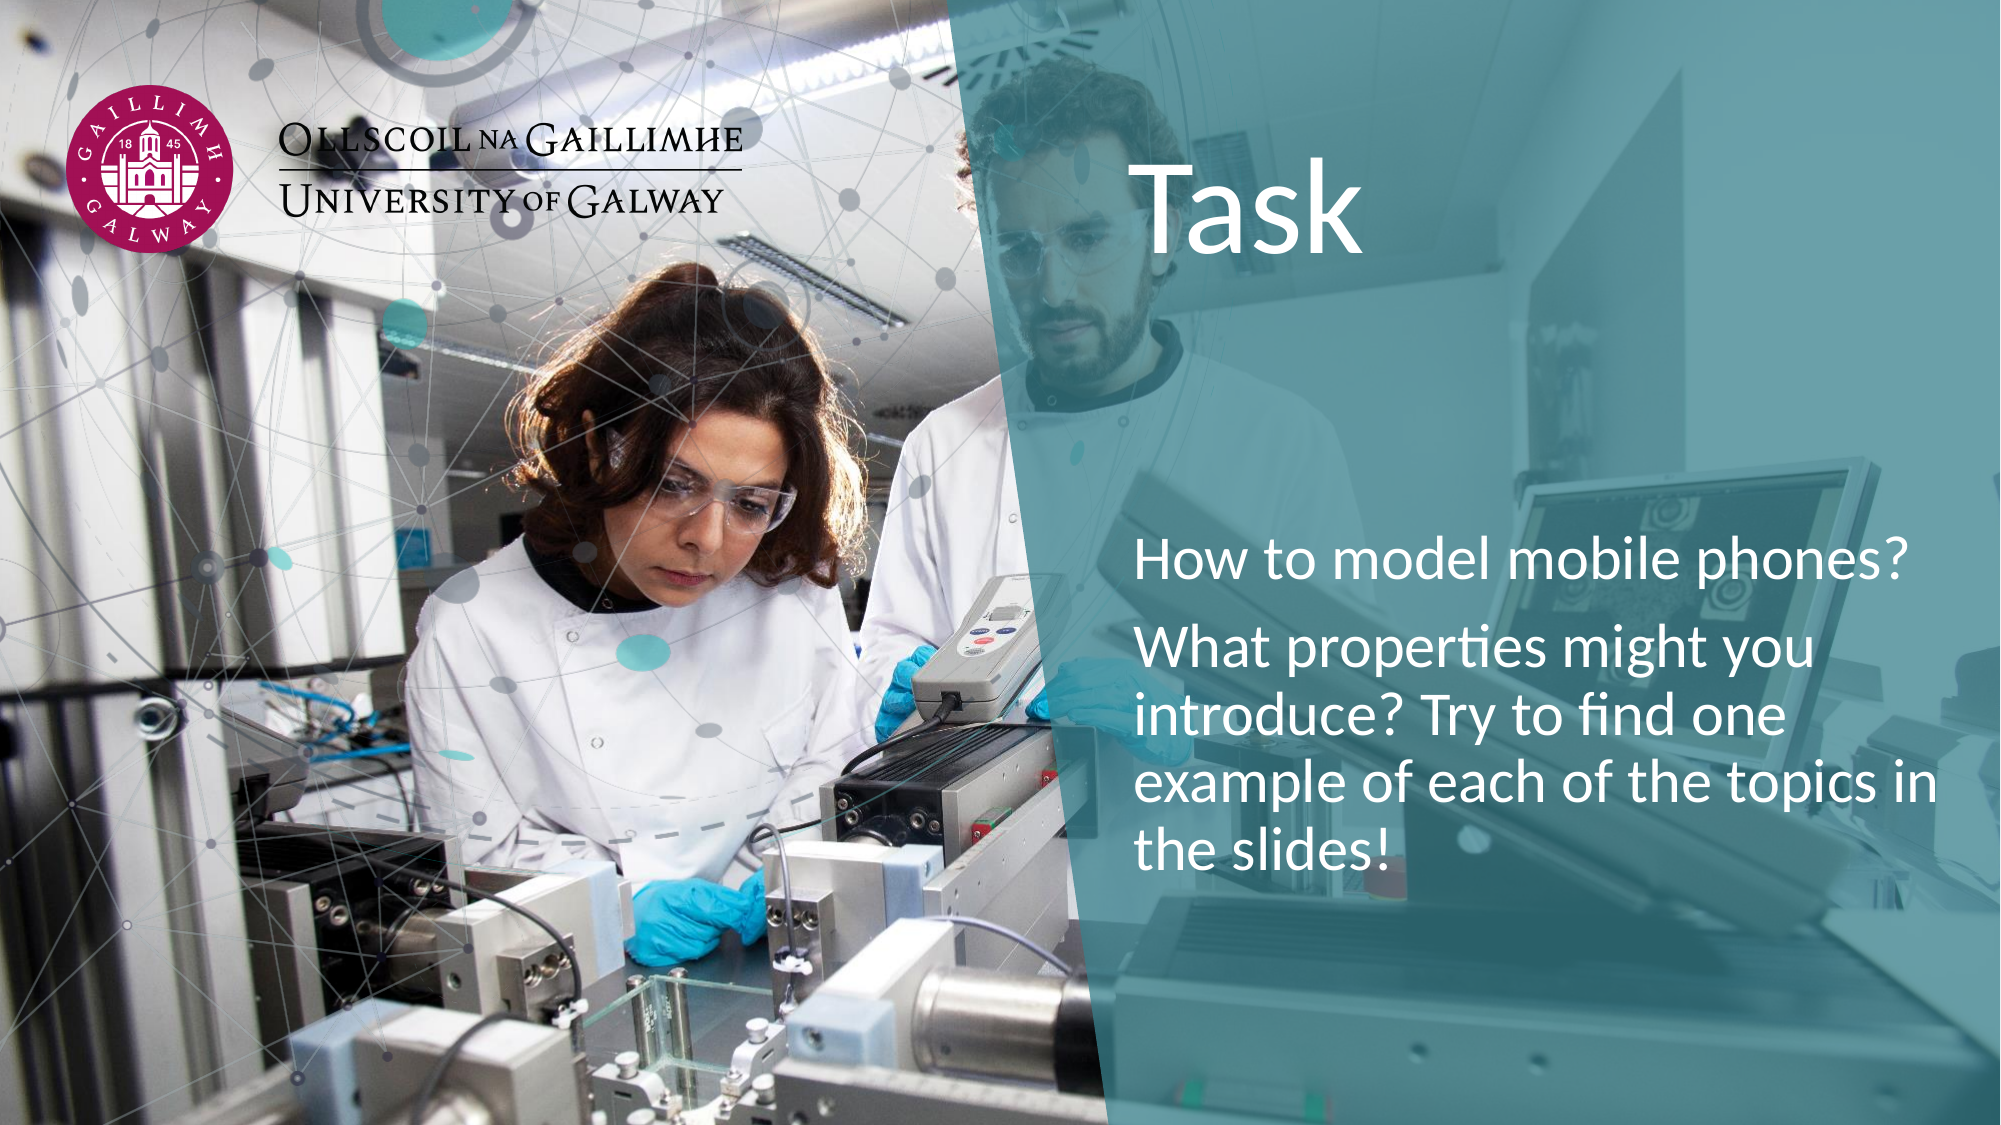

# Task
How to model mobile phones?
What properties might you introduce? Try to find one example of each of the topics in the slides!